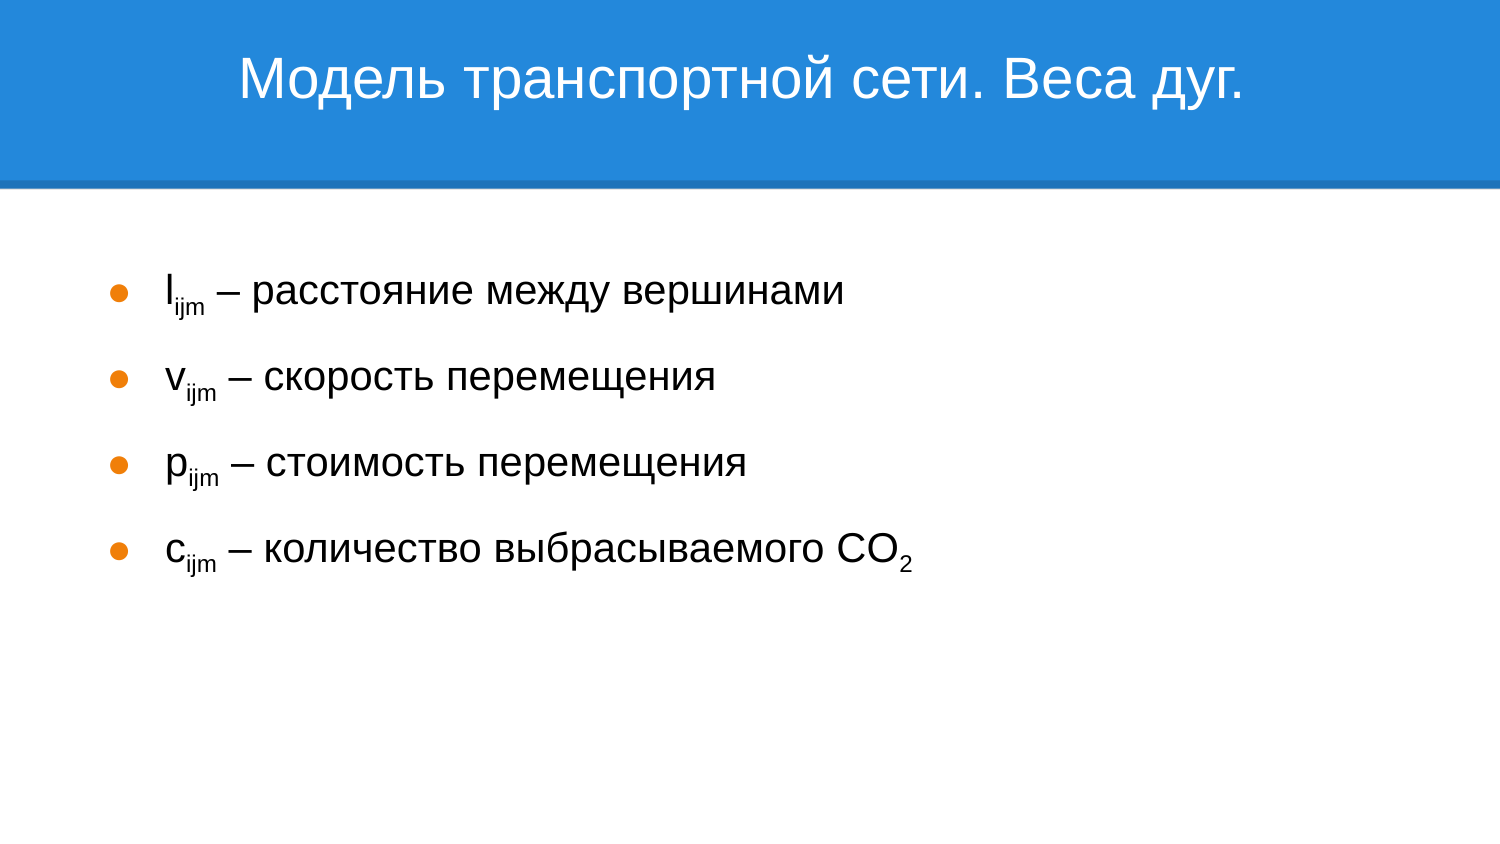

# Модель транспортной сети. Веса дуг.
lijm – расстояние между вершинами
vijm – скорость перемещения
pijm – стоимость перемещения
cijm – количество выбрасываемого CO2